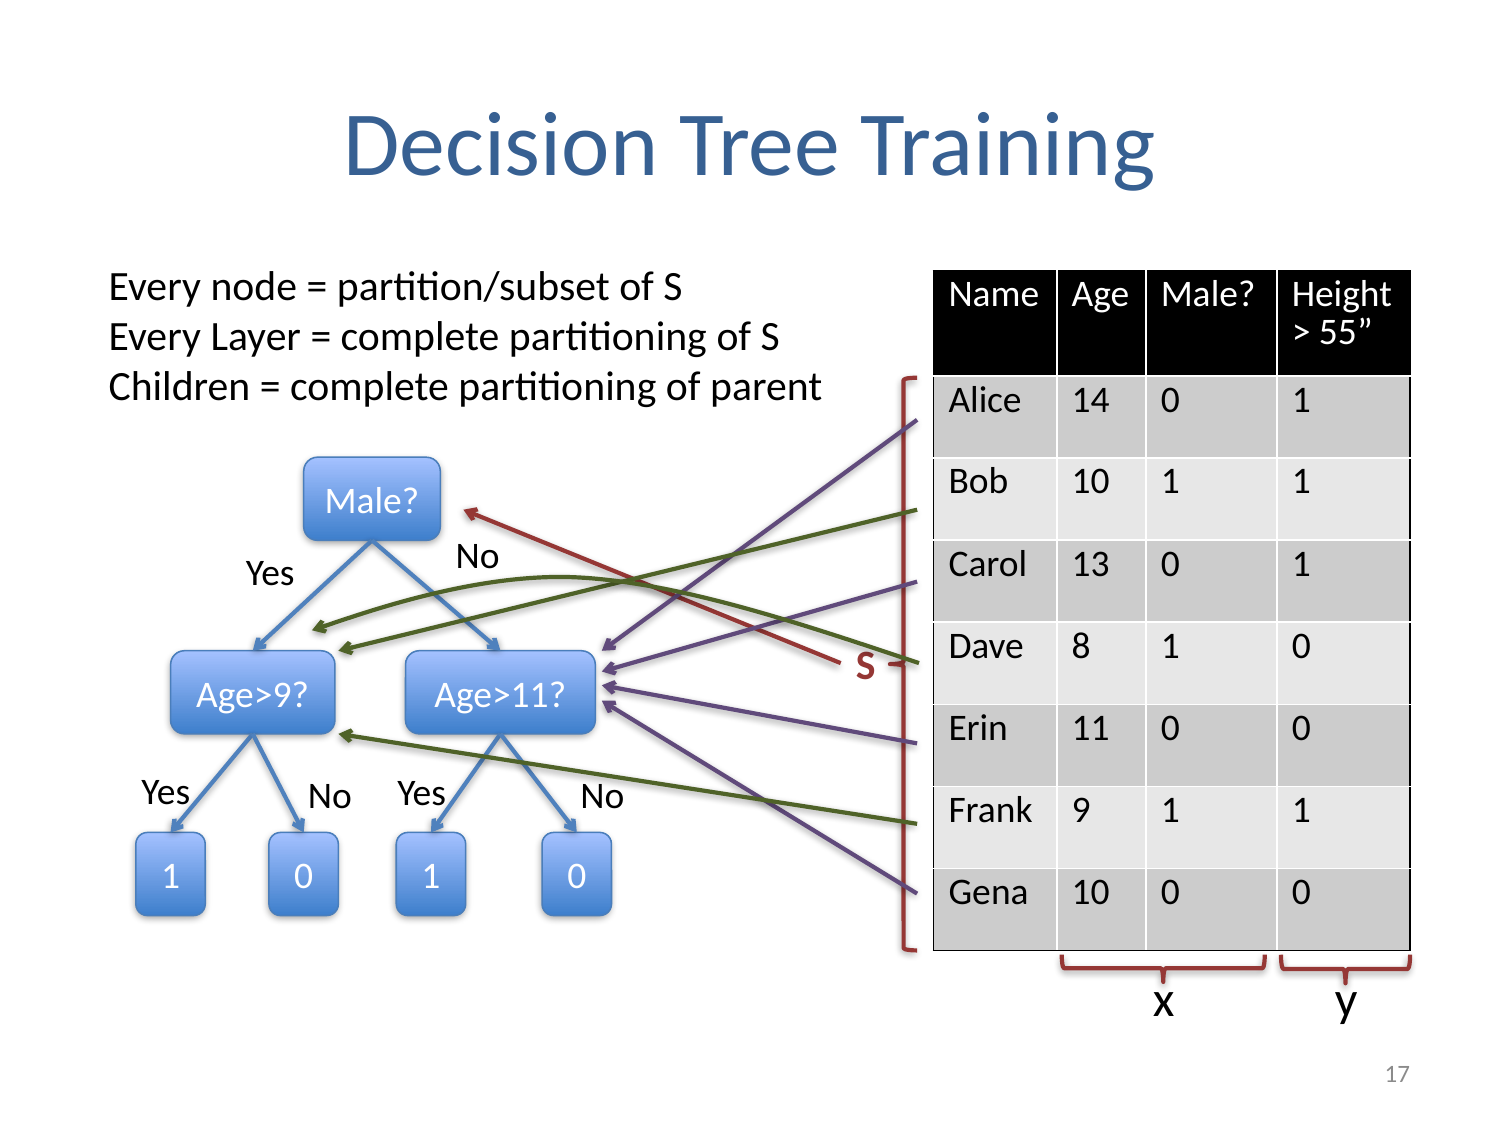

# Decision Tree Training
Every node = partition/subset of S
Every Layer = complete partitioning of S
Children = complete partitioning of parent
| Name | Age | Male? | Height > 55” |
| --- | --- | --- | --- |
| Alice | 14 | 0 | 1 |
| Bob | 10 | 1 | 1 |
| Carol | 13 | 0 | 1 |
| Dave | 8 | 1 | 0 |
| Erin | 11 | 0 | 0 |
| Frank | 9 | 1 | 1 |
| Gena | 10 | 0 | 0 |

Male?
No
Yes

S
Age>9?
Age>11?
Yes
Yes
No
No
1
0
1
0

x
y
17